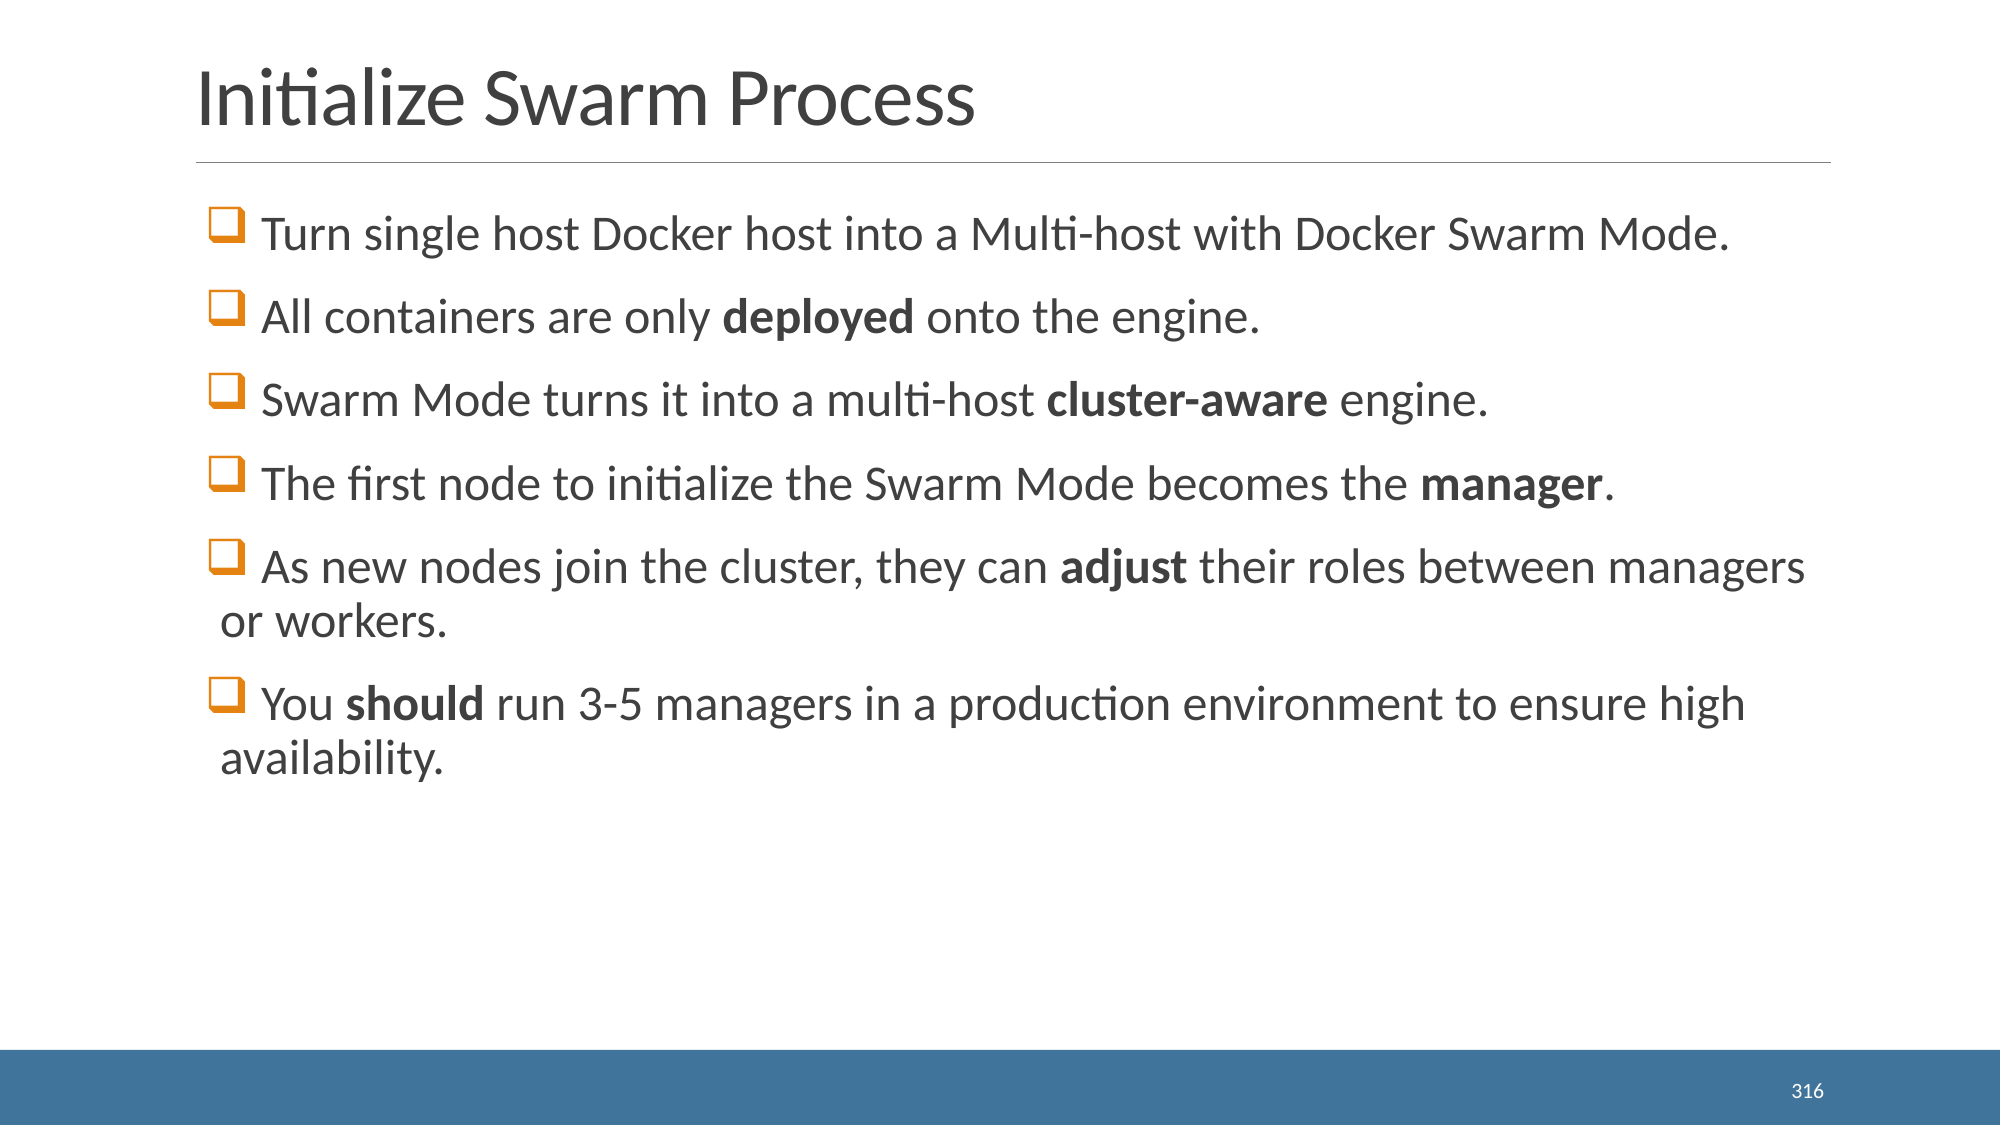

# Initialize Swarm Process
 Turn single host Docker host into a Multi-host with Docker Swarm Mode.
 All containers are only deployed onto the engine.
 Swarm Mode turns it into a multi-host cluster-aware engine.
 The first node to initialize the Swarm Mode becomes the manager.
 As new nodes join the cluster, they can adjust their roles between managers or workers.
 You should run 3-5 managers in a production environment to ensure high availability.

316